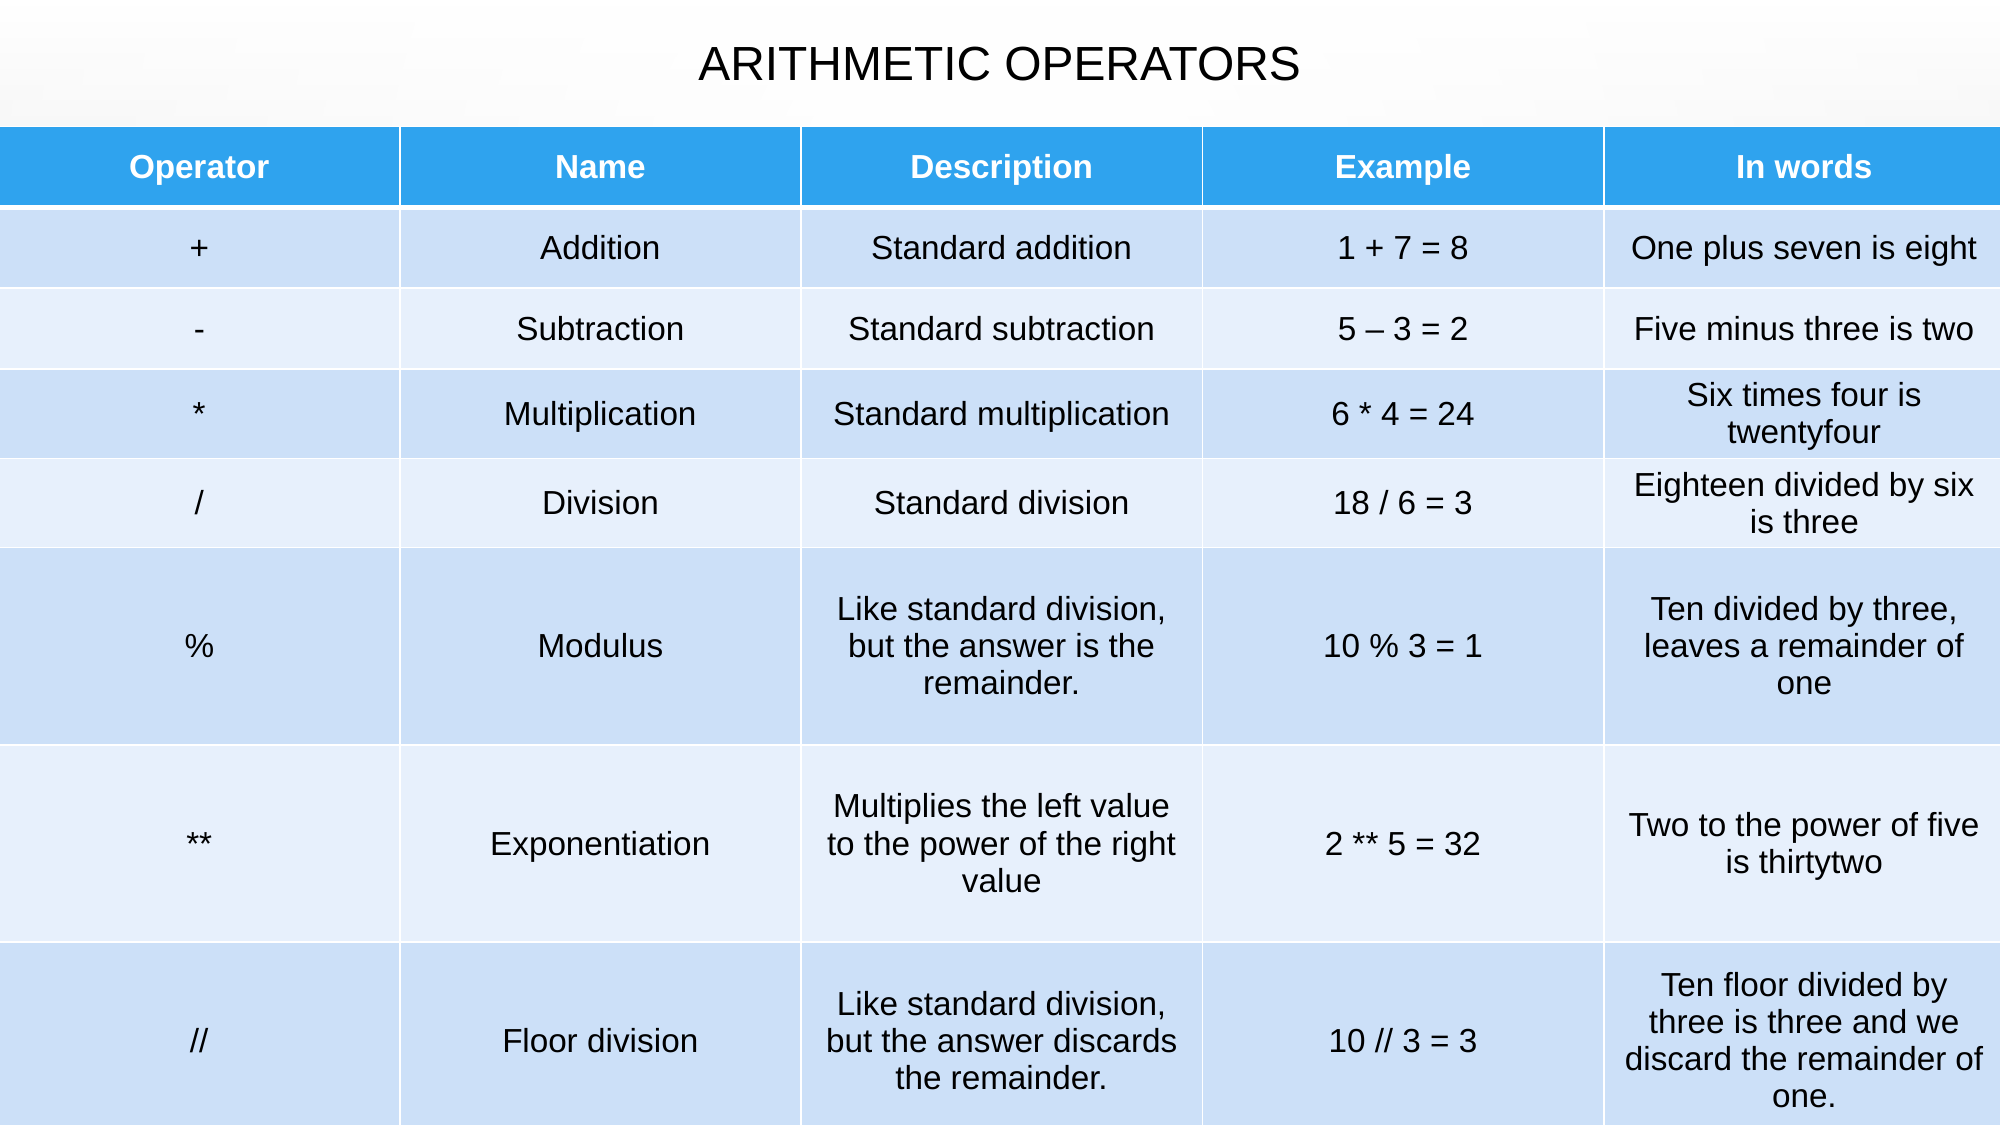

# ARITHMETIC OPERATORS
| Operator | Name | Description | Example | In words |
| --- | --- | --- | --- | --- |
| + | Addition | Standard addition | 1 + 7 = 8 | One plus seven is eight |
| - | Subtraction | Standard subtraction | 5 – 3 = 2 | Five minus three is two |
| \* | Multiplication | Standard multiplication | 6 \* 4 = 24 | Six times four is twentyfour |
| / | Division | Standard division | 18 / 6 = 3 | Eighteen divided by six is three |
| % | Modulus | Like standard division, but the answer is the remainder. | 10 % 3 = 1 | Ten divided by three, leaves a remainder of one |
| \*\* | Exponentiation | Multiplies the left value to the power of the right value | 2 \*\* 5 = 32 | Two to the power of five is thirtytwo |
| // | Floor division | Like standard division, but the answer discards the remainder. | 10 // 3 = 3 | Ten floor divided by three is three and we discard the remainder of one. |